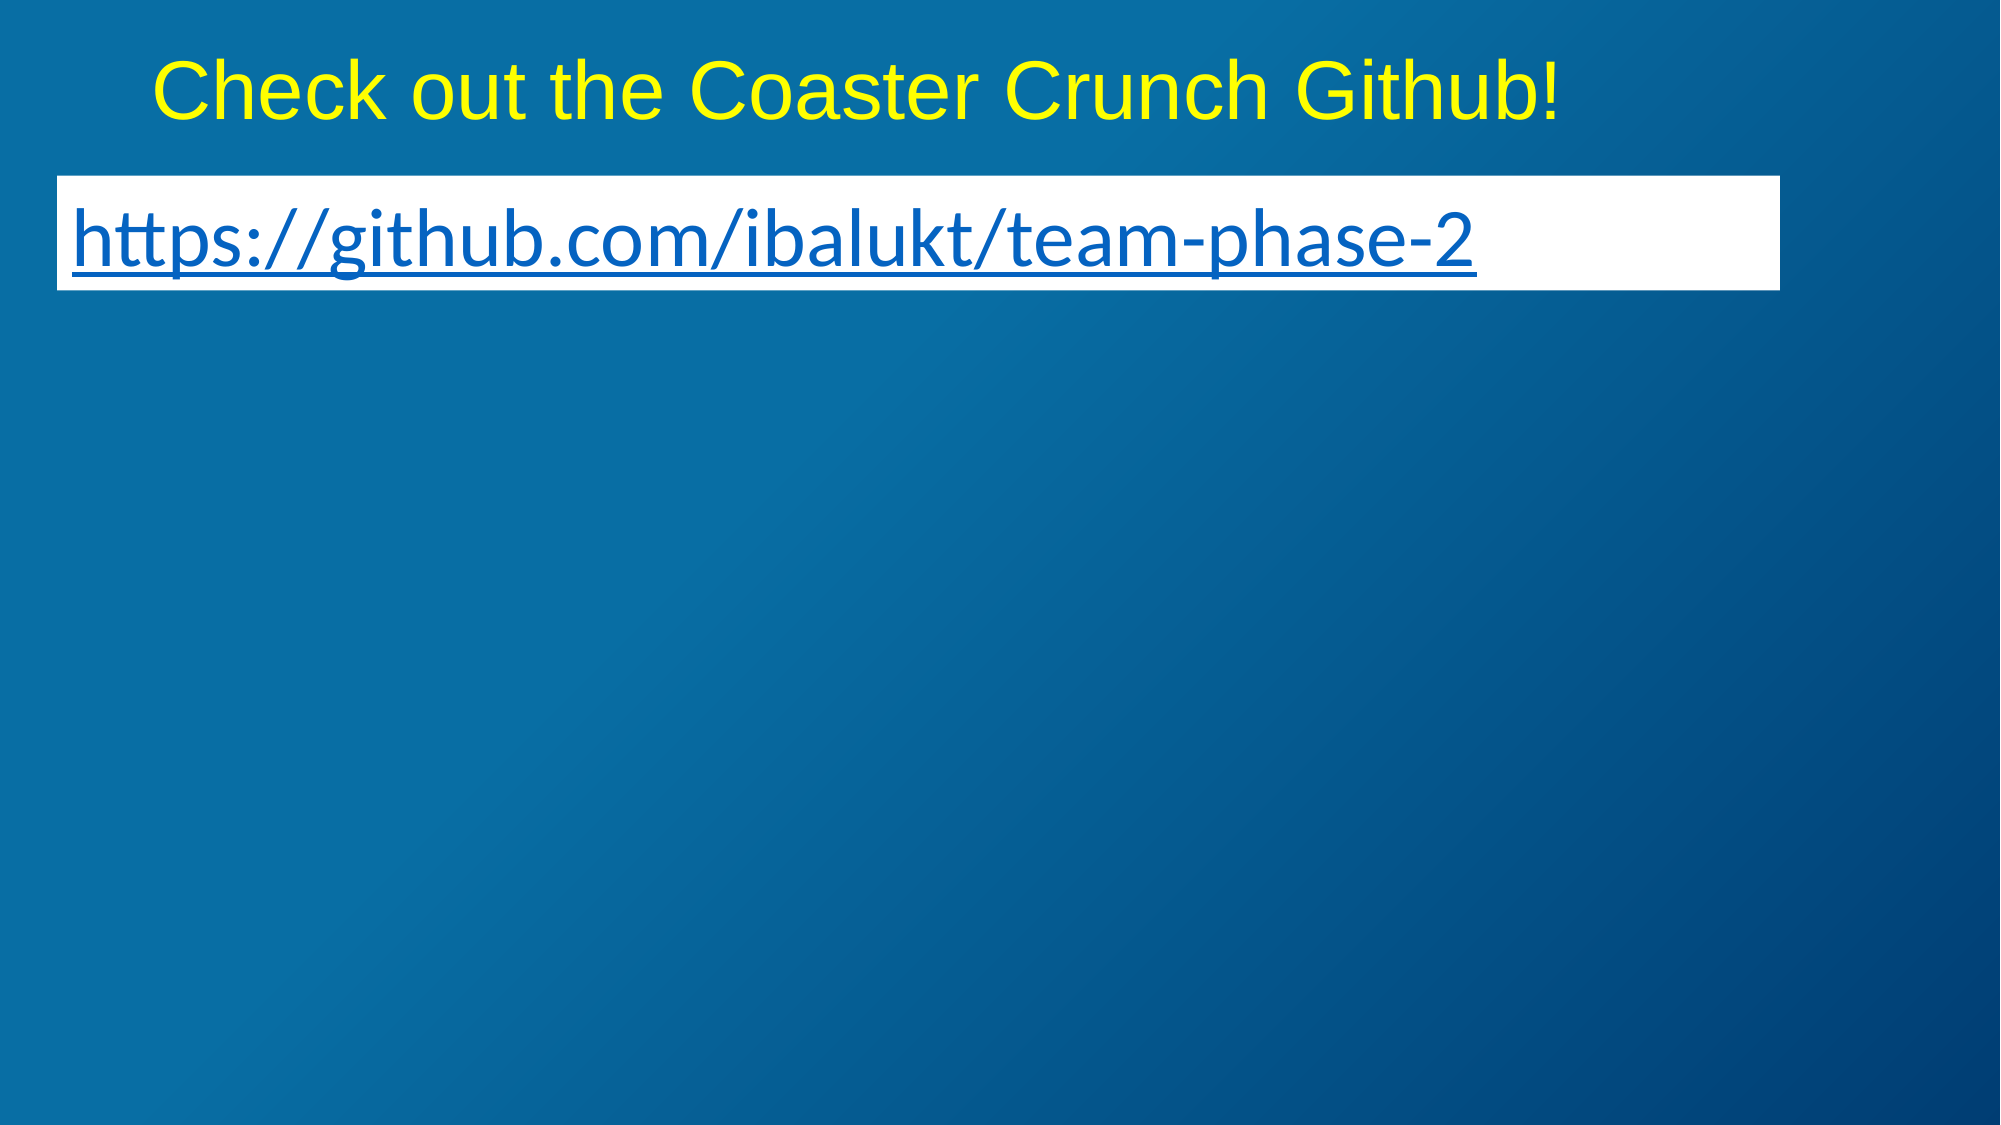

Check out the Coaster Crunch Github!
https://github.com/ibalukt/team-phase-2